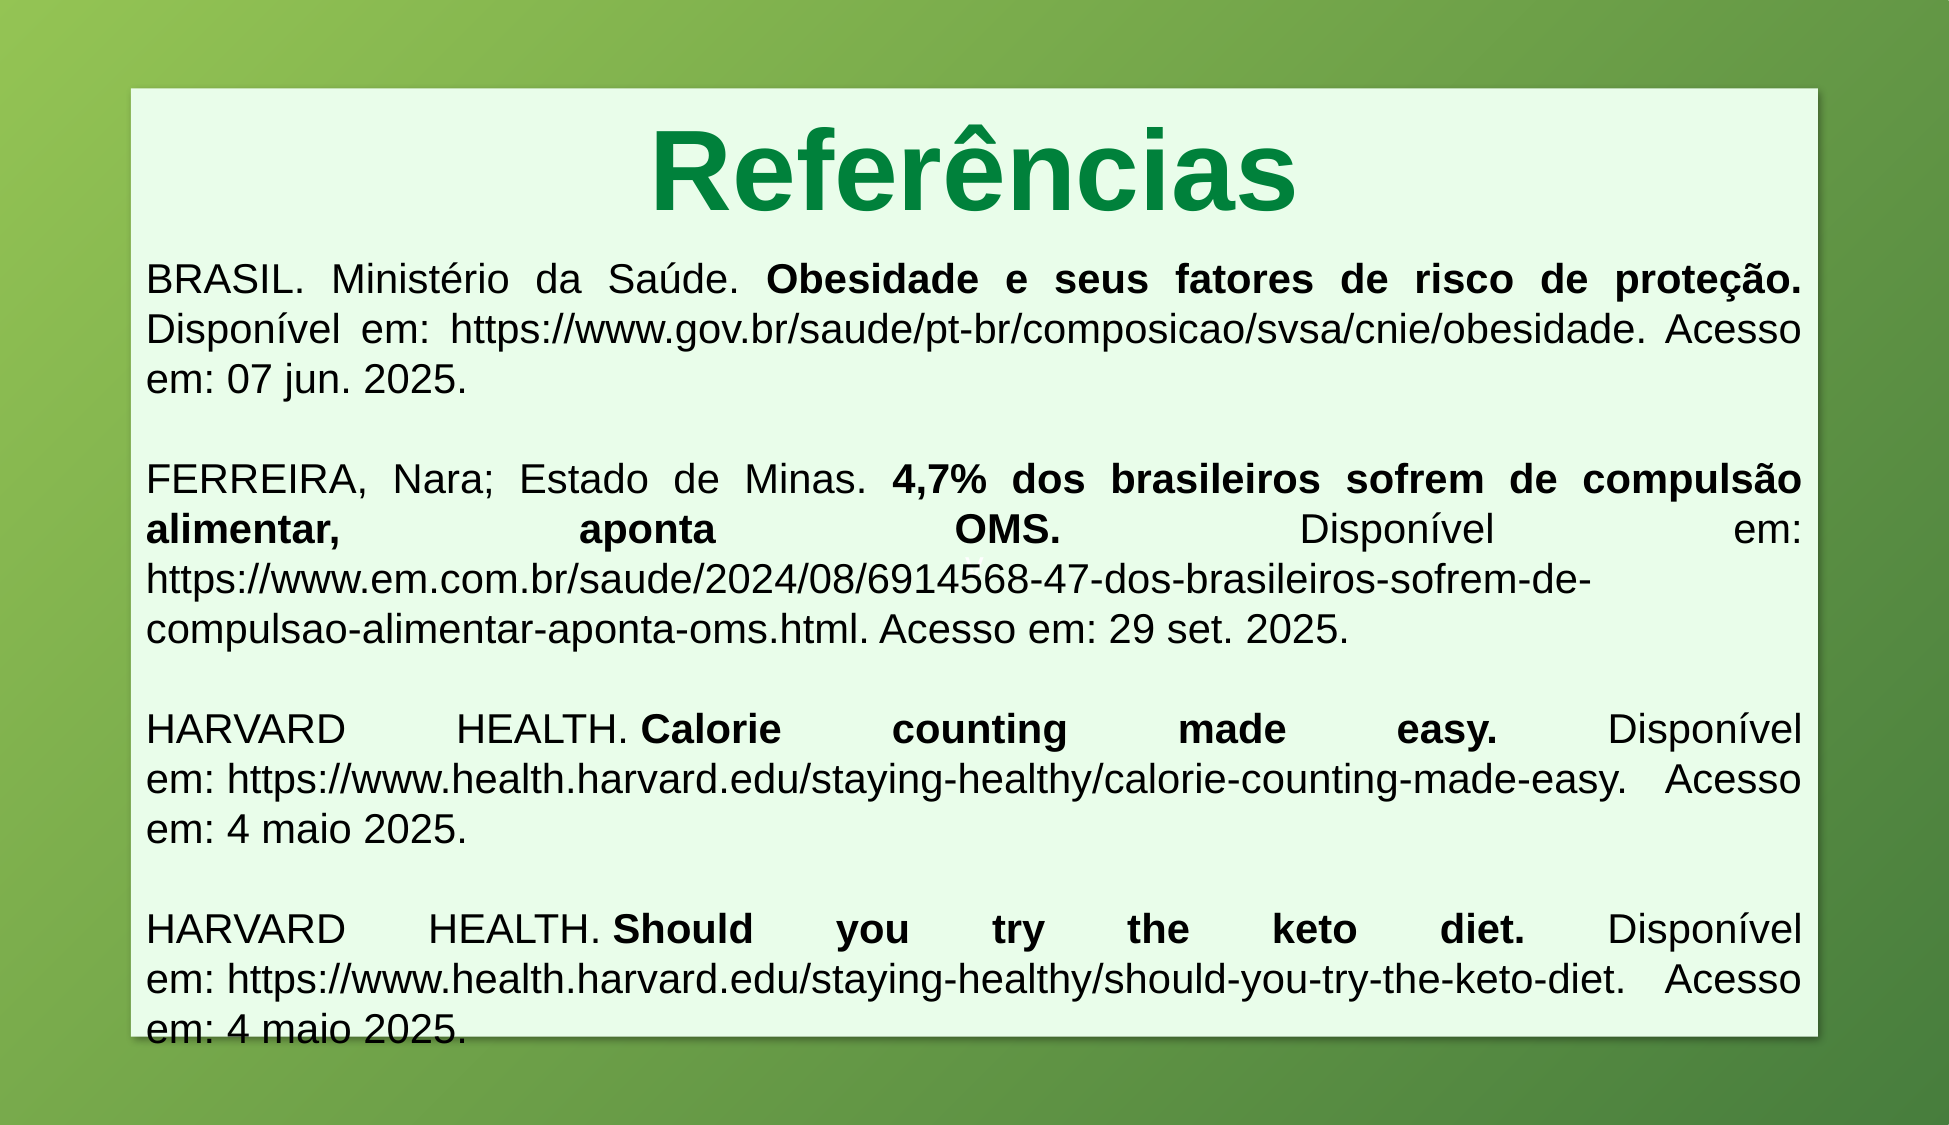

v
Referências
BRASIL. Ministério da Saúde. Obesidade e seus fatores de risco de proteção. Disponível em: https://www.gov.br/saude/pt-br/composicao/svsa/cnie/obesidade. Acesso em: 07 jun. 2025.

FERREIRA, Nara; Estado de Minas. 4,7% dos brasileiros sofrem de compulsão alimentar, aponta OMS. Disponível em: https://www.em.com.br/saude/2024/08/6914568-47-dos-brasileiros-sofrem-de-compulsao-alimentar-aponta-oms.html. Acesso em: 29 set. 2025.

HARVARD HEALTH. Calorie counting made easy. Disponível em: https://www.health.harvard.edu/staying-healthy/calorie-counting-made-easy. Acesso em: 4 maio 2025.

HARVARD HEALTH. Should you try the keto diet. Disponível em: https://www.health.harvard.edu/staying-healthy/should-you-try-the-keto-diet. Acesso em: 4 maio 2025.